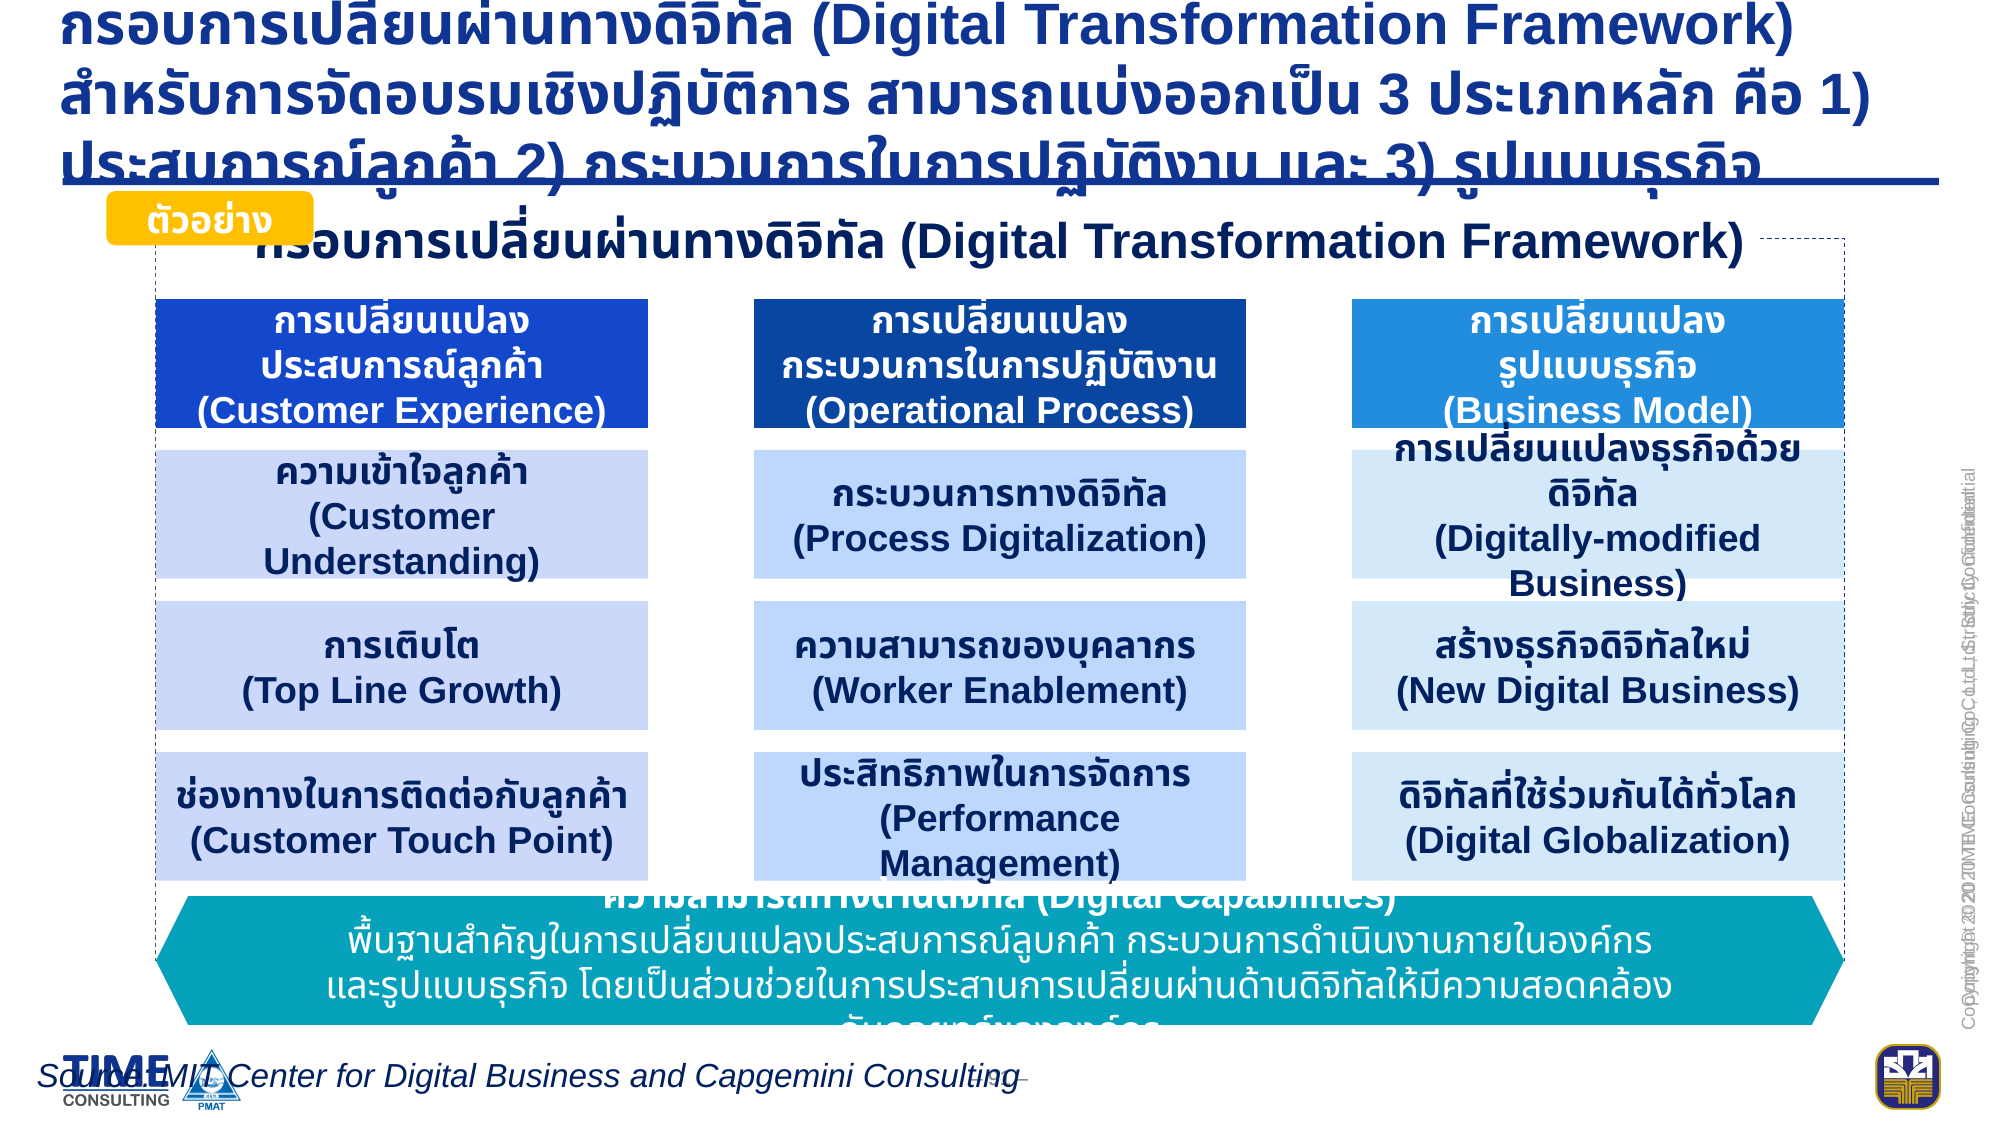

# กรอบการเปลี่ยนผ่านทางดิจิทัล (Digital Transformation Framework) สำหรับการจัดอบรมเชิงปฏิบัติการ สามารถแบ่งออกเป็น 3 ประเภทหลัก คือ 1) ประสบการณ์ลูกค้า 2) กระบวนการในการปฏิบัติงาน และ 3) รูปแบบธุรกิจ
ตัวอย่าง
กรอบการเปลี่ยนผ่านทางดิจิทัล (Digital Transformation Framework)
การเปลี่ยนแปลง
กระบวนการในการปฏิบัติงาน
(Operational Process)
การเปลี่ยนแปลง
รูปแบบธุรกิจ
(Business Model)
การเปลี่ยนแปลง
ประสบการณ์ลูกค้า
(Customer Experience)
ความเข้าใจลูกค้า
(Customer Understanding)
กระบวนการทางดิจิทัล
(Process Digitalization)
การเปลี่ยนแปลงธุรกิจด้วยดิจิทัล
(Digitally-modified Business)
การเติบโต
(Top Line Growth)
ความสามารถของบุคลากร
(Worker Enablement)
สร้างธุรกิจดิจิทัลใหม่
(New Digital Business)
ช่องทางในการติดต่อกับลูกค้า
(Customer Touch Point)
ประสิทธิภาพในการจัดการ
(Performance Management)
ดิจิทัลที่ใช้ร่วมกันได้ทั่วโลก
(Digital Globalization)
ความสามารถทางด้านดิจิทัล (Digital Capabilities)
พื้นฐานสำคัญในการเปลี่ยนแปลงประสบการณ์ลูบกค้า กระบวนการดำเนินงานภายในองค์กร และรูปแบบธุรกิจ โดยเป็นส่วนช่วยในการประสานการเปลี่ยนผ่านด้านดิจิทัลให้มีความสอดคล้องกับกลยุทธ์ขององค์กร
Source: MIT Center for Digital Business and Capgemini Consulting